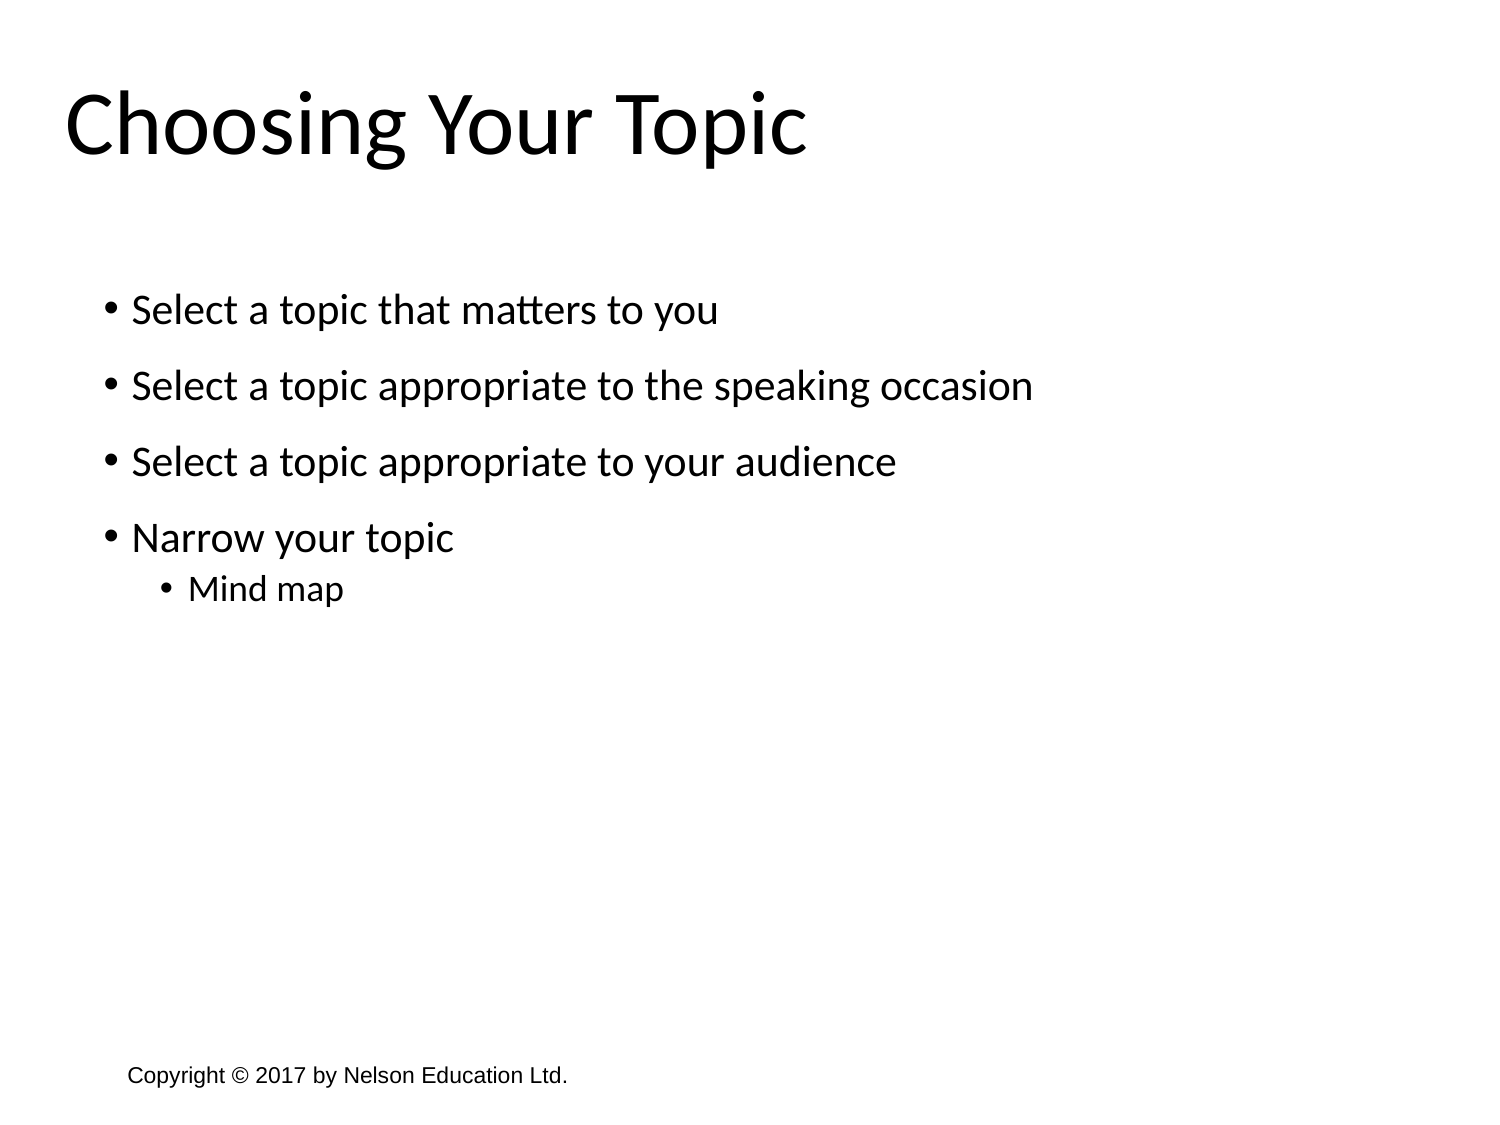

Choosing Your Topic
Select a topic that matters to you
Select a topic appropriate to the speaking occasion
Select a topic appropriate to your audience
Narrow your topic
Mind map